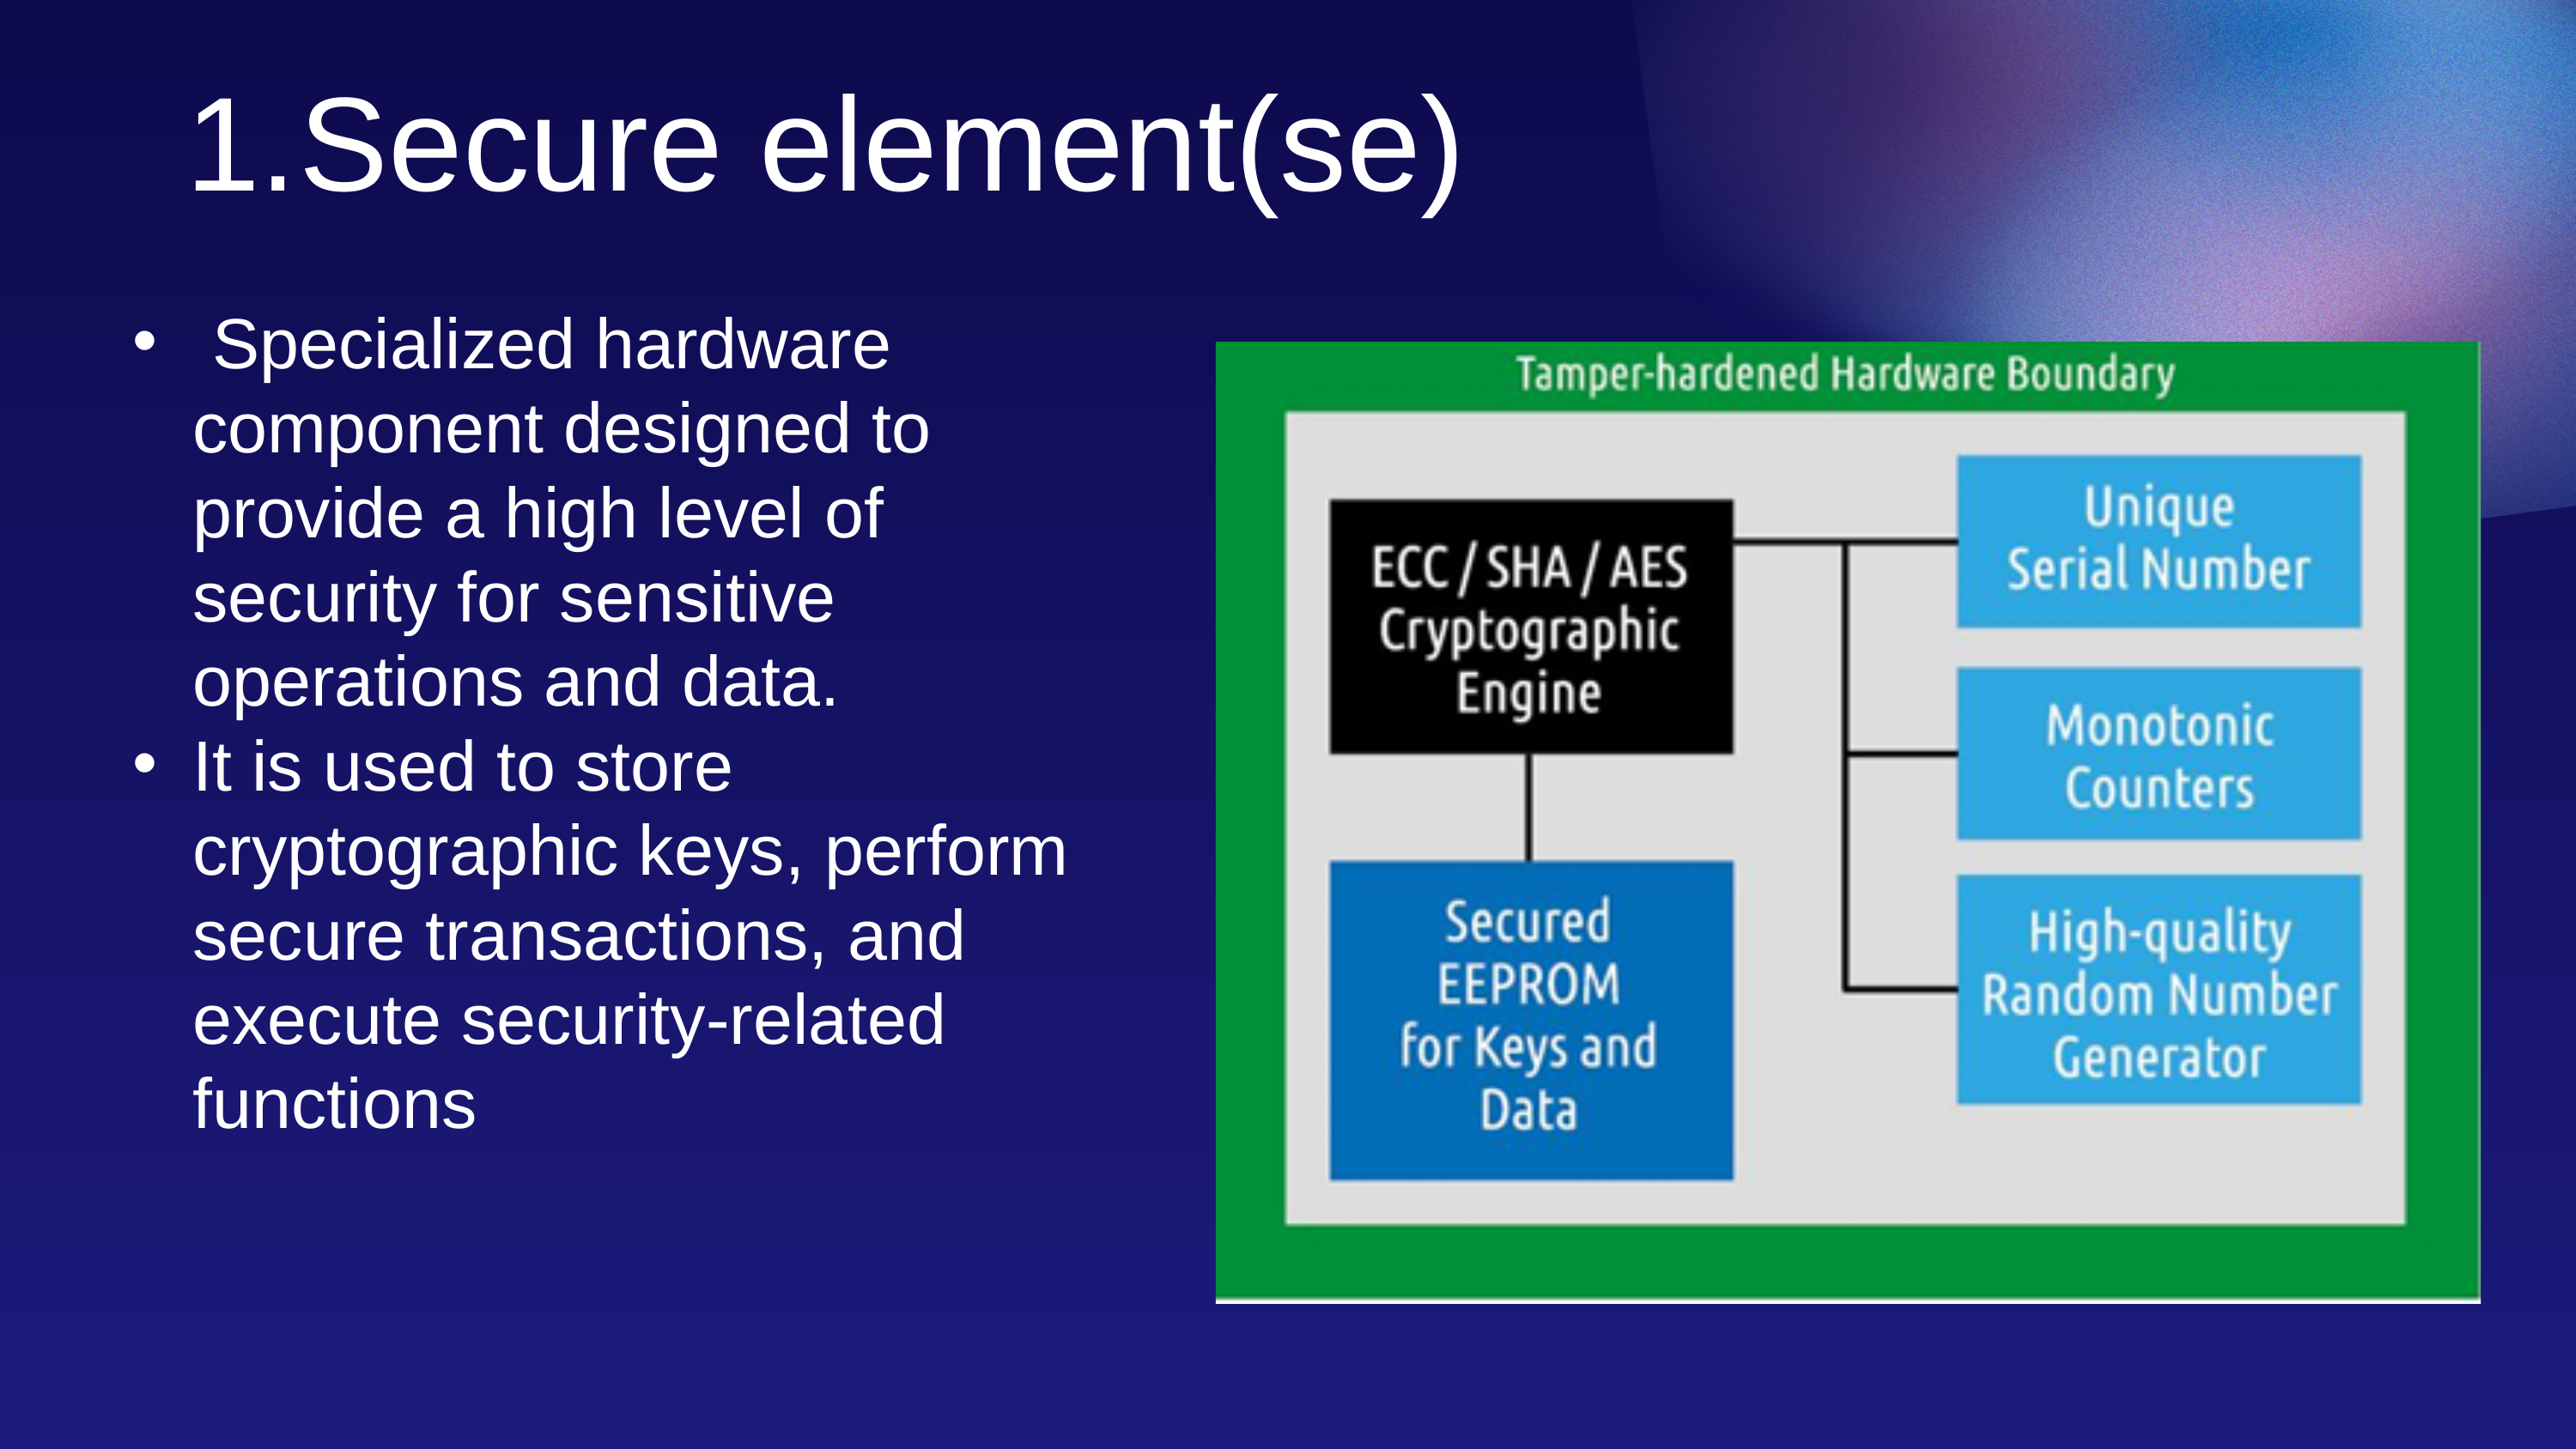

Secure element(se)
 Specialized hardware component designed to provide a high level of security for sensitive operations and data.
It is used to store cryptographic keys, perform secure transactions, and execute security-related functions